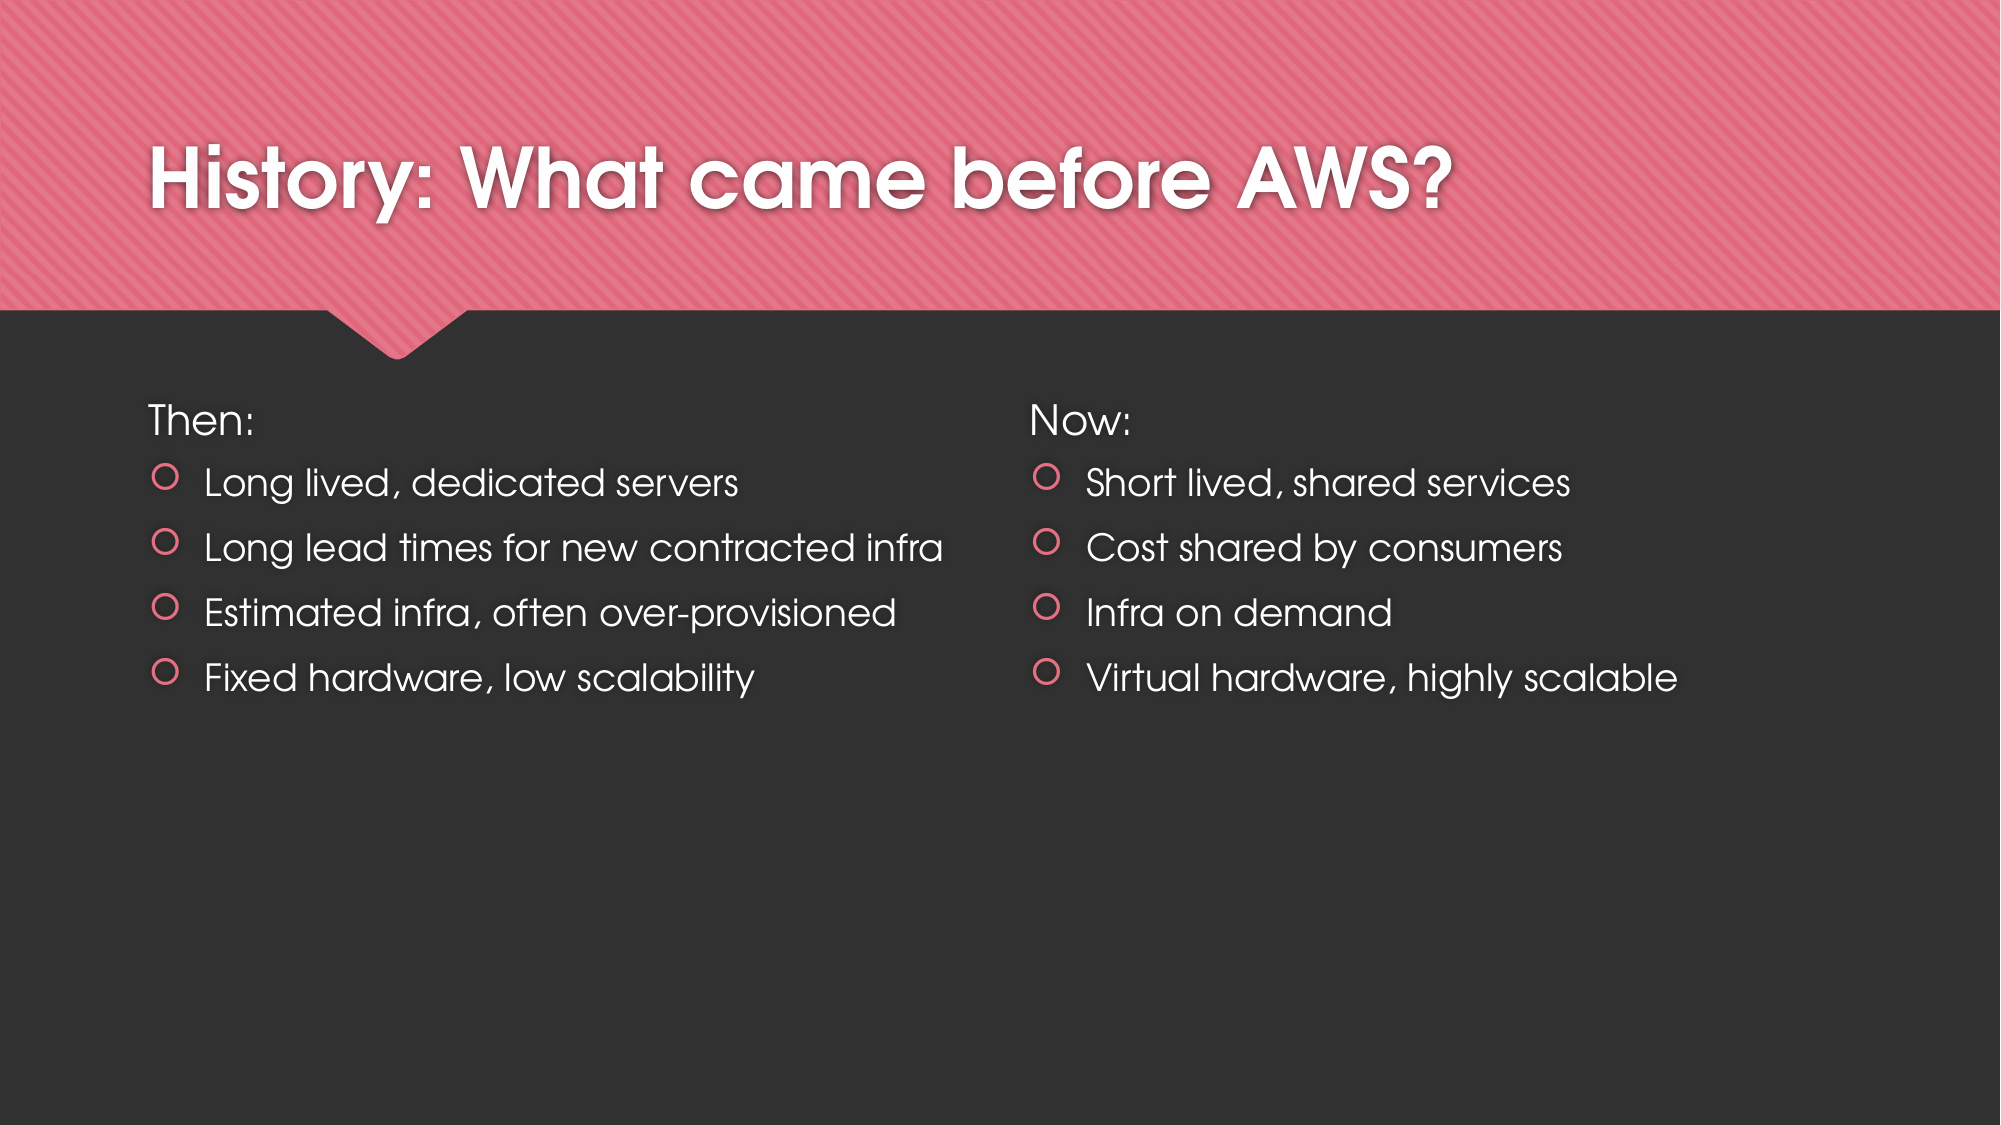

# History: What came before AWS?
Then:
Now:
Long lived, dedicated servers
Long lead times for new contracted infra
Estimated infra, often over-provisioned
Fixed hardware, low scalability

Short lived, shared services
Cost shared by consumers
Infra on demand
Virtual hardware, highly scalable